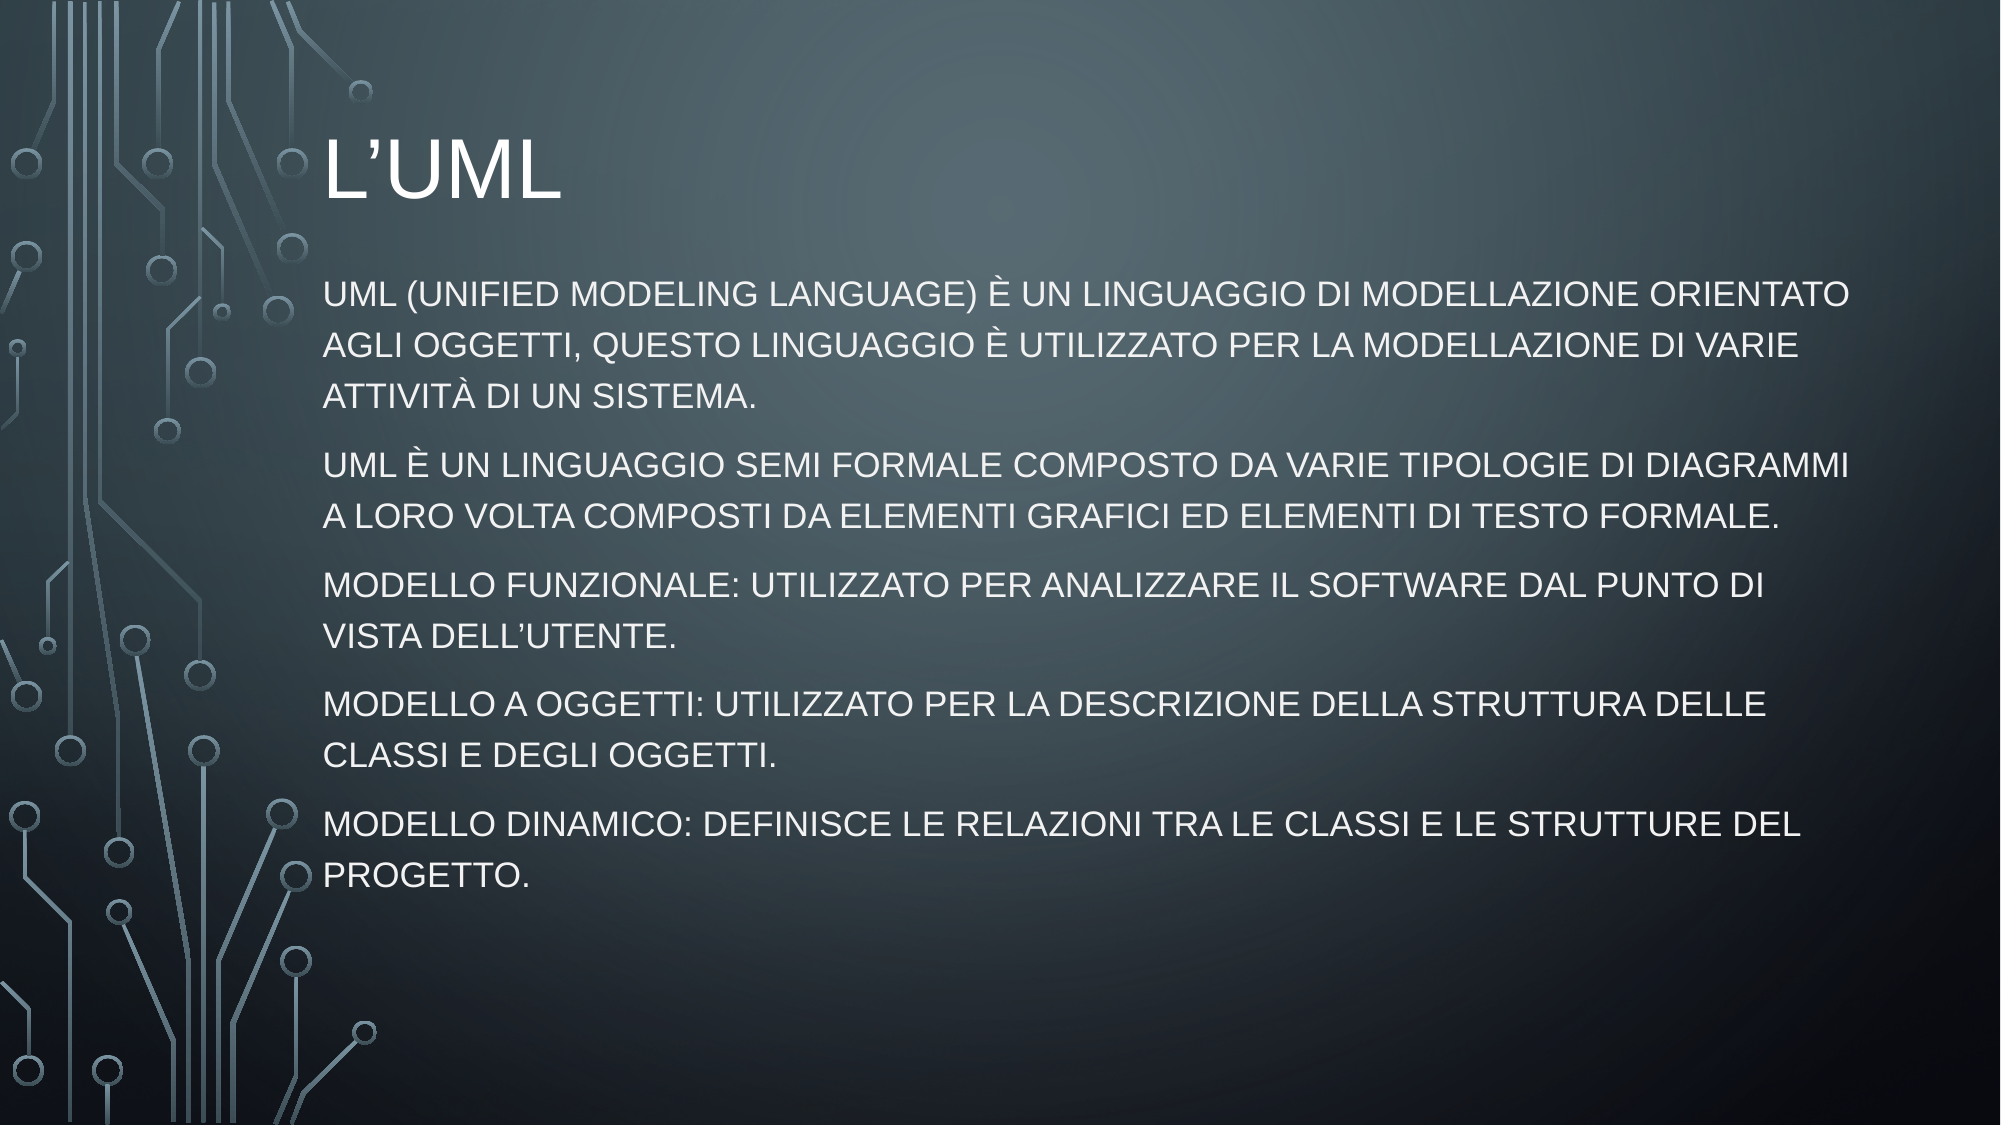

# L’uml
UML (Unified Modeling Language) è un linguaggio di modellazione orientato agli oggetti, questo linguaggio è utilizzato per la modellazione di varie attività di un sistema.
Uml è un linguaggio semi formale composto da varie tipologie di diagrammi a loro volta composti da elementi grafici ed elementi di testo formale.
Modello funzionale: utilizzato per analizzare il software dal punto di vista dell’utente.
Modello a oggetti: utilizzato per la descrizione della struttura delle classi e degli oggetti.
Modello dinamico: Definisce le relazioni tra le classi e le strutture del progetto.